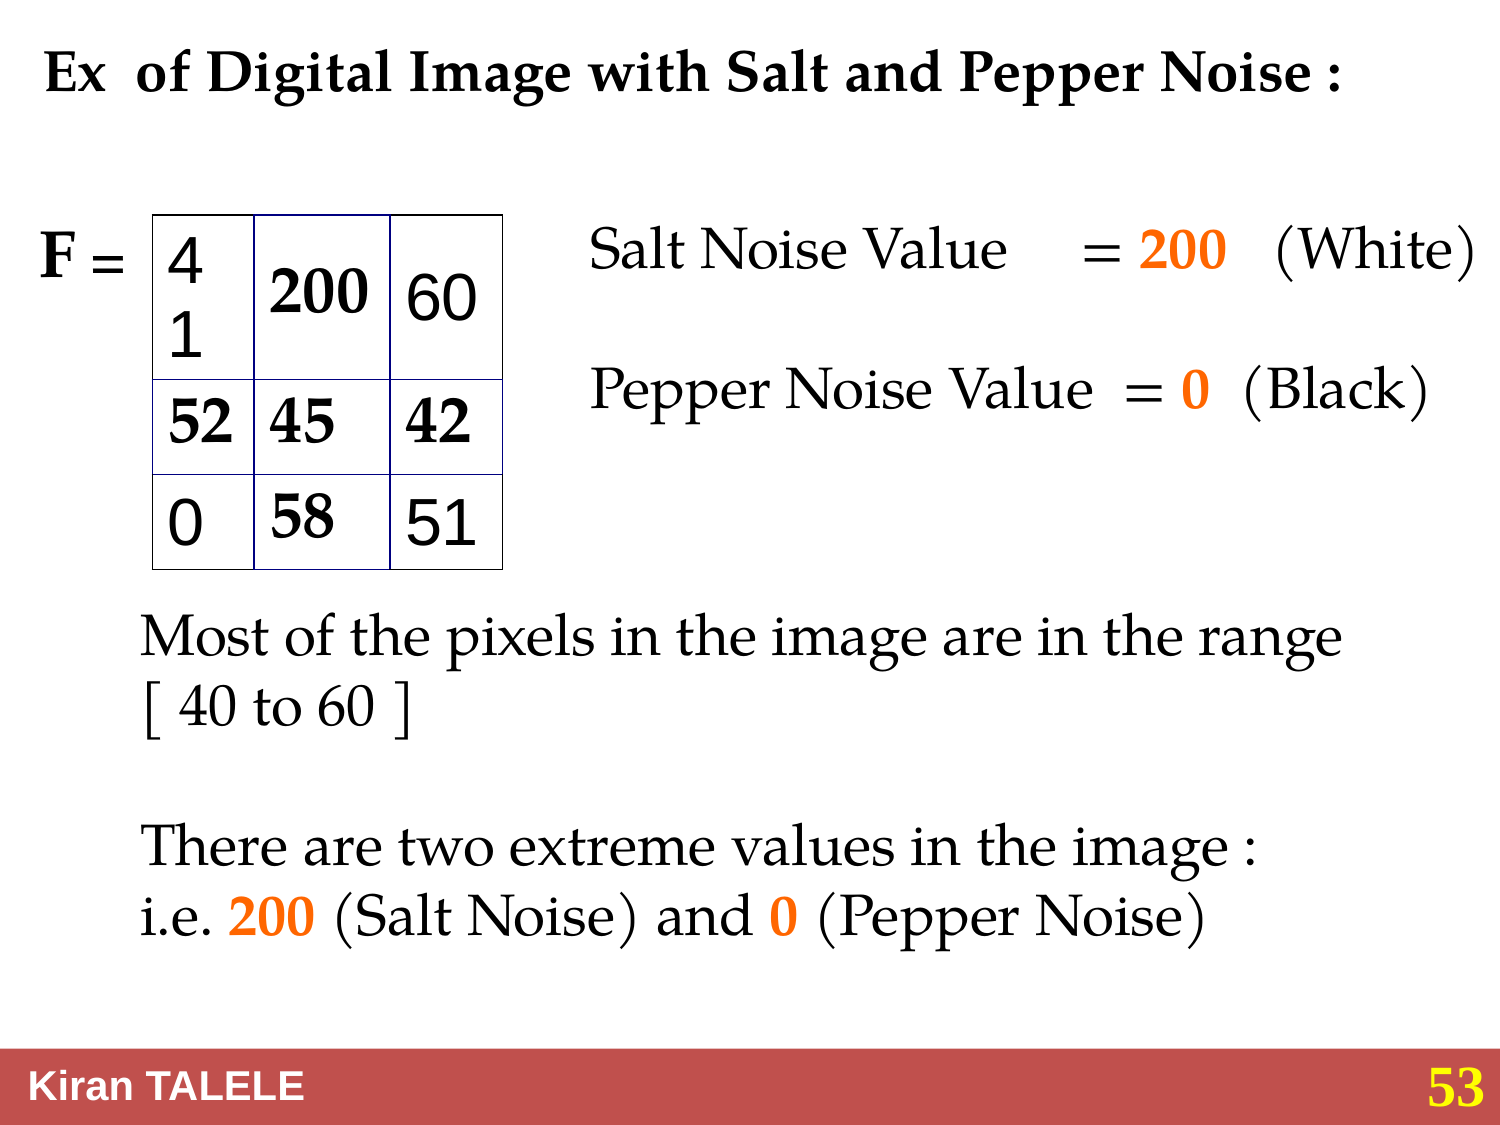

Ex  of Digital Image with Salt and Pepper Noise :

Salt Noise Value     = 200   (White)

Pepper Noise Value  = 0  (Black)

F =
| 41 | 200 | 60 |
| --- | --- | --- |
| 52 | 45 | 42 |
| 0 | 58 | 51 |
Most of the pixels in the image are in the range
[ 40 to 60 ]

There are two extreme values in the image :
i.e. 200 (Salt Noise) and 0 (Pepper Noise)

53

Kiran TALELE